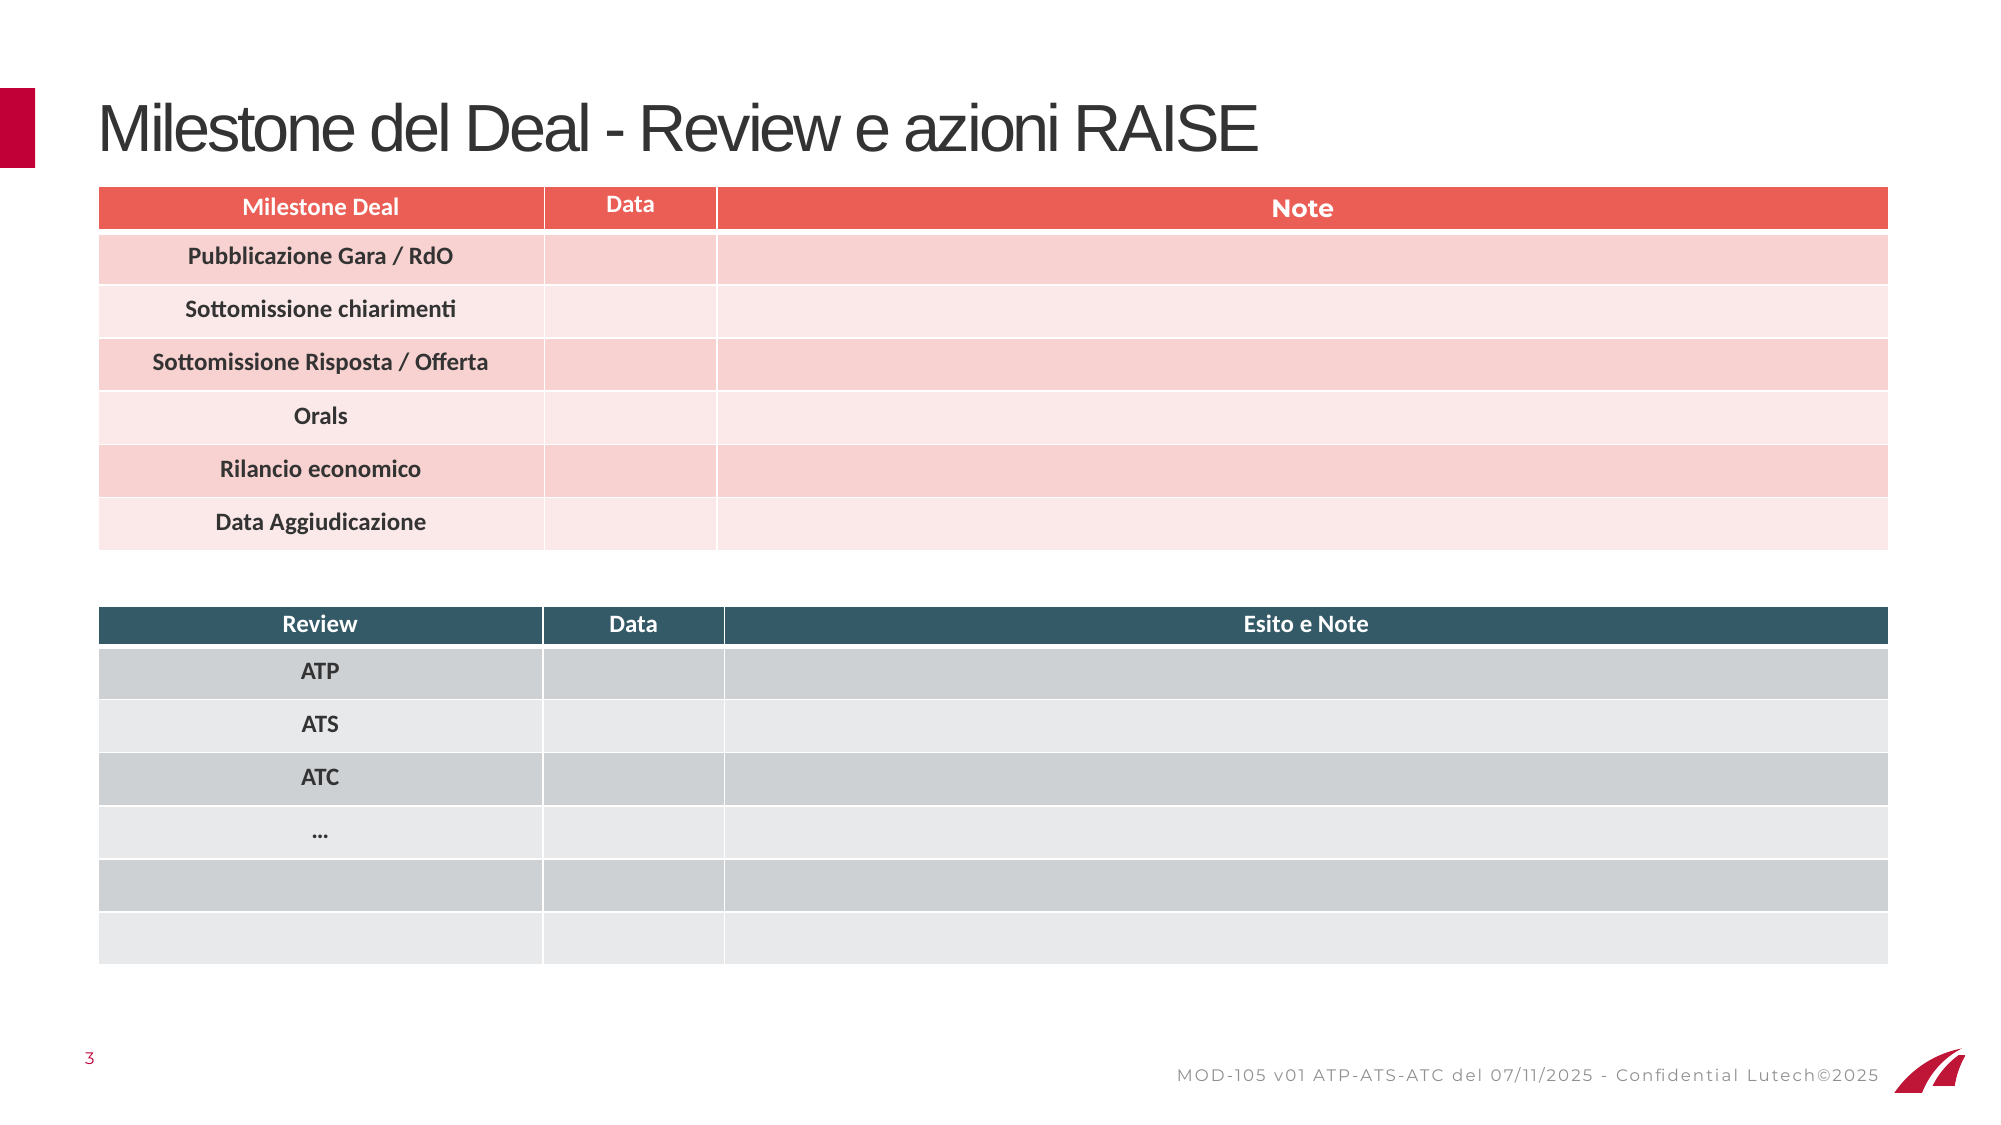

# Milestone del Deal - Review e azioni RAISE
| Milestone Deal | Data | Note |
| --- | --- | --- |
| Pubblicazione Gara / RdO |  |  |
| Sottomissione chiarimenti |  |  |
| Sottomissione Risposta / Offerta |  |  |
| Orals |  |  |
| Rilancio economico |  |  |
| Data Aggiudicazione |  |  |
| Review | Data | Esito e Note |
| --- | --- | --- |
| ATP |  |  |
| ATS |  |  |
| ATC |  |  |
| … |  |  |
|  |  |  |
|  |  |  |